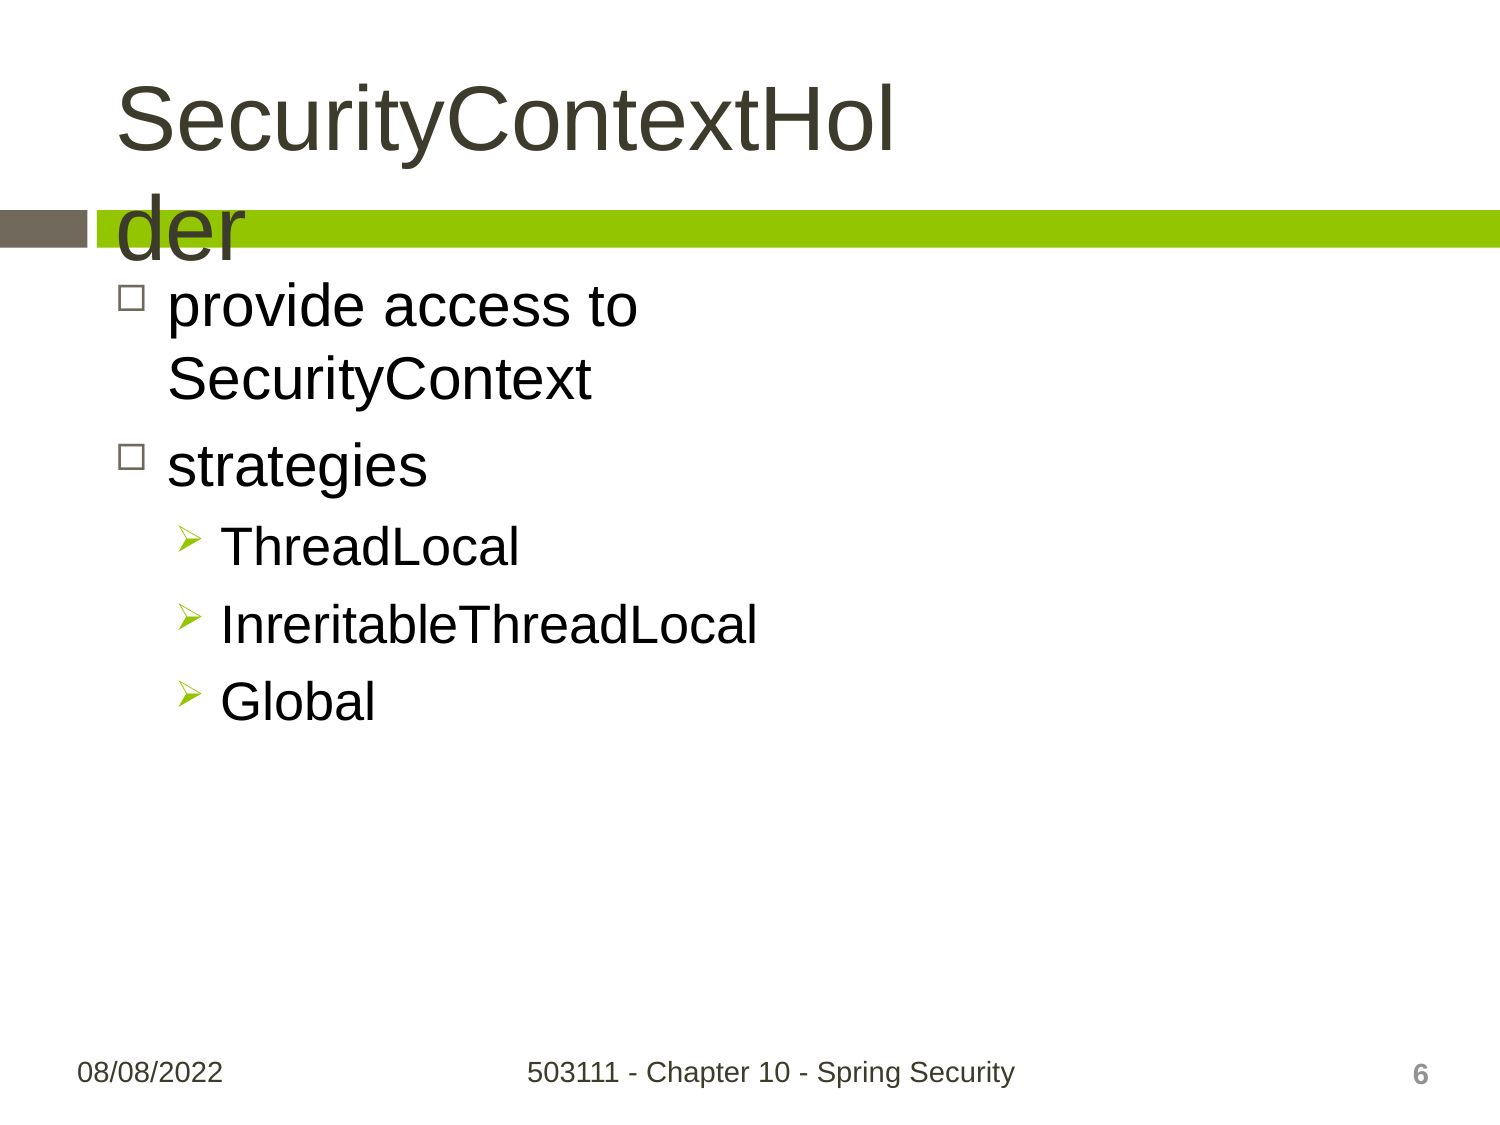

# SecurityContextHolder
provide access to SecurityContext
strategies
ThreadLocal
InreritableThreadLocal
Global
6
08/08/2022
503111 - Chapter 10 - Spring Security